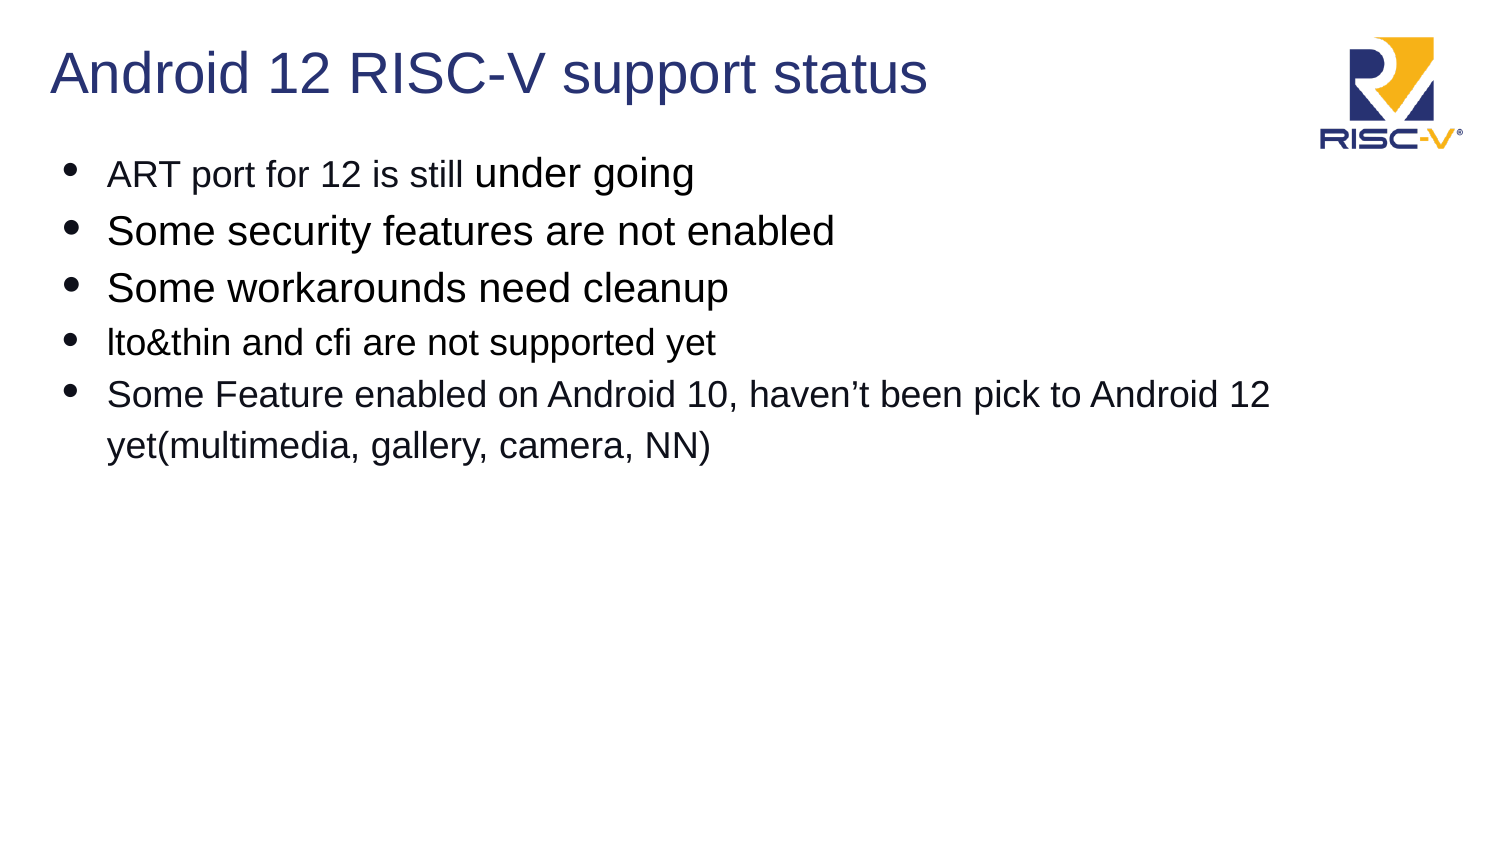

# Android 12 RISC-V support status
ART port for 12 is still under going
Some security features are not enabled
Some workarounds need cleanup
lto&thin and cfi are not supported yet
Some Feature enabled on Android 10, haven’t been pick to Android 12 yet(multimedia, gallery, camera, NN)